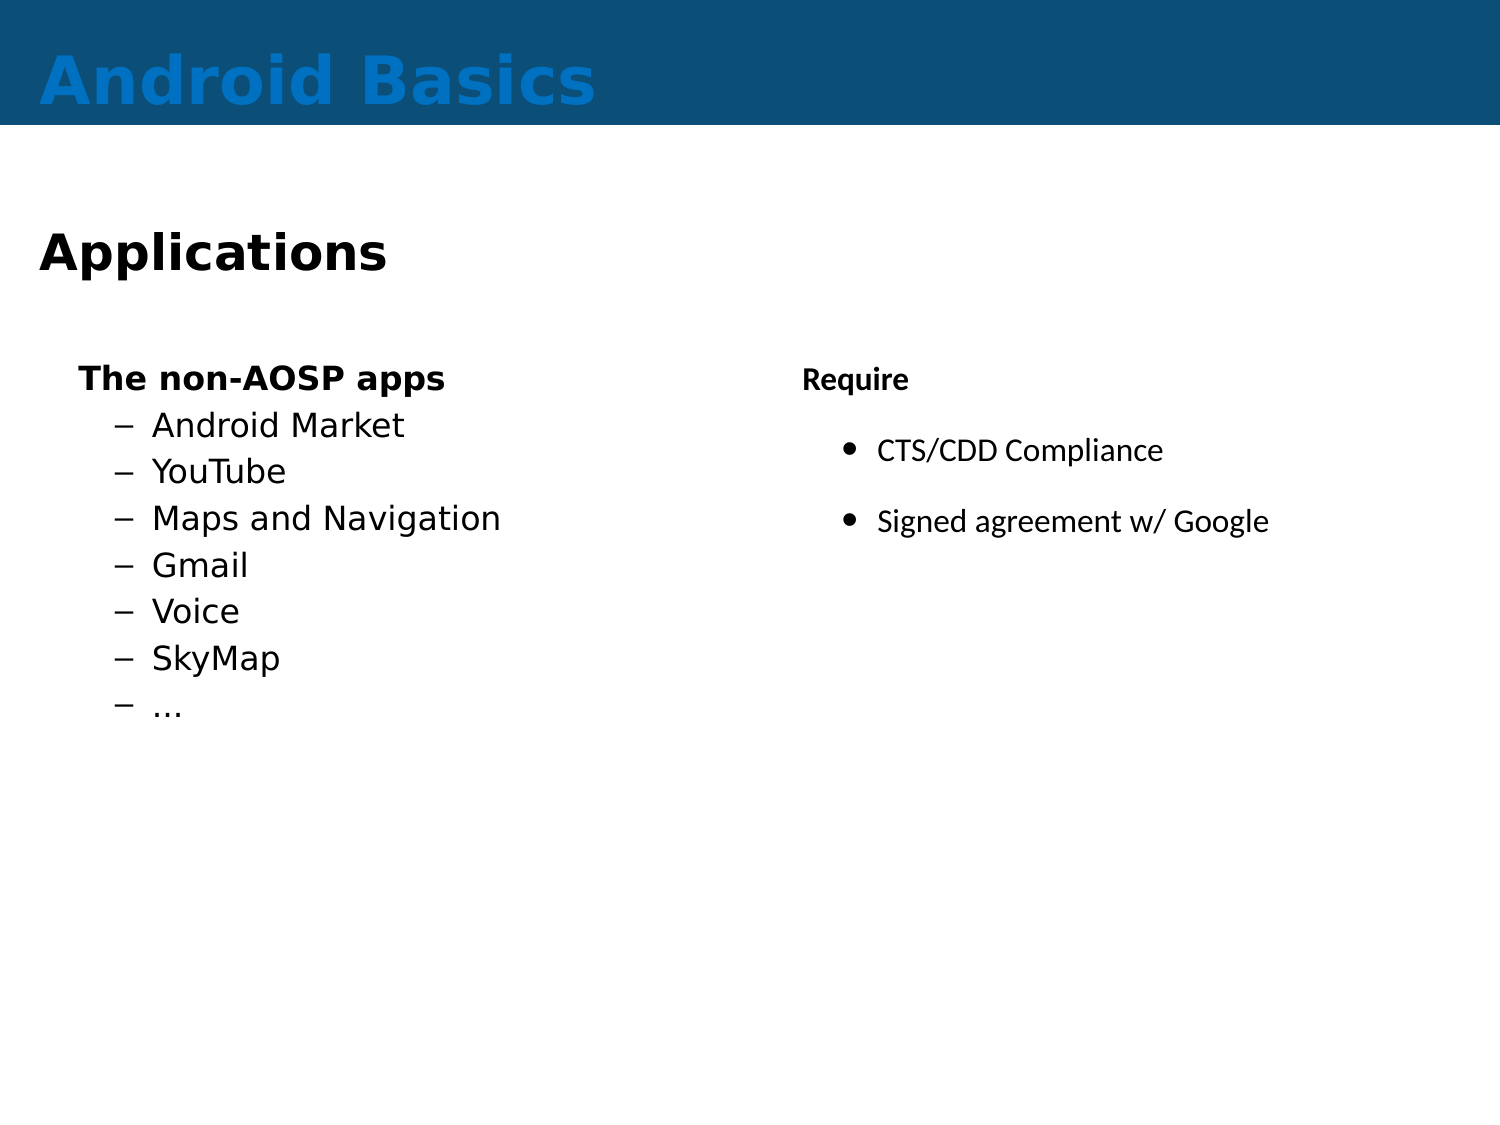

# Android Basics
Applications
The non-AOSP apps
Android Market
YouTube
Maps and Navigation
Gmail
Voice
SkyMap
...
Require
CTS/CDD Compliance
Signed agreement w/ Google